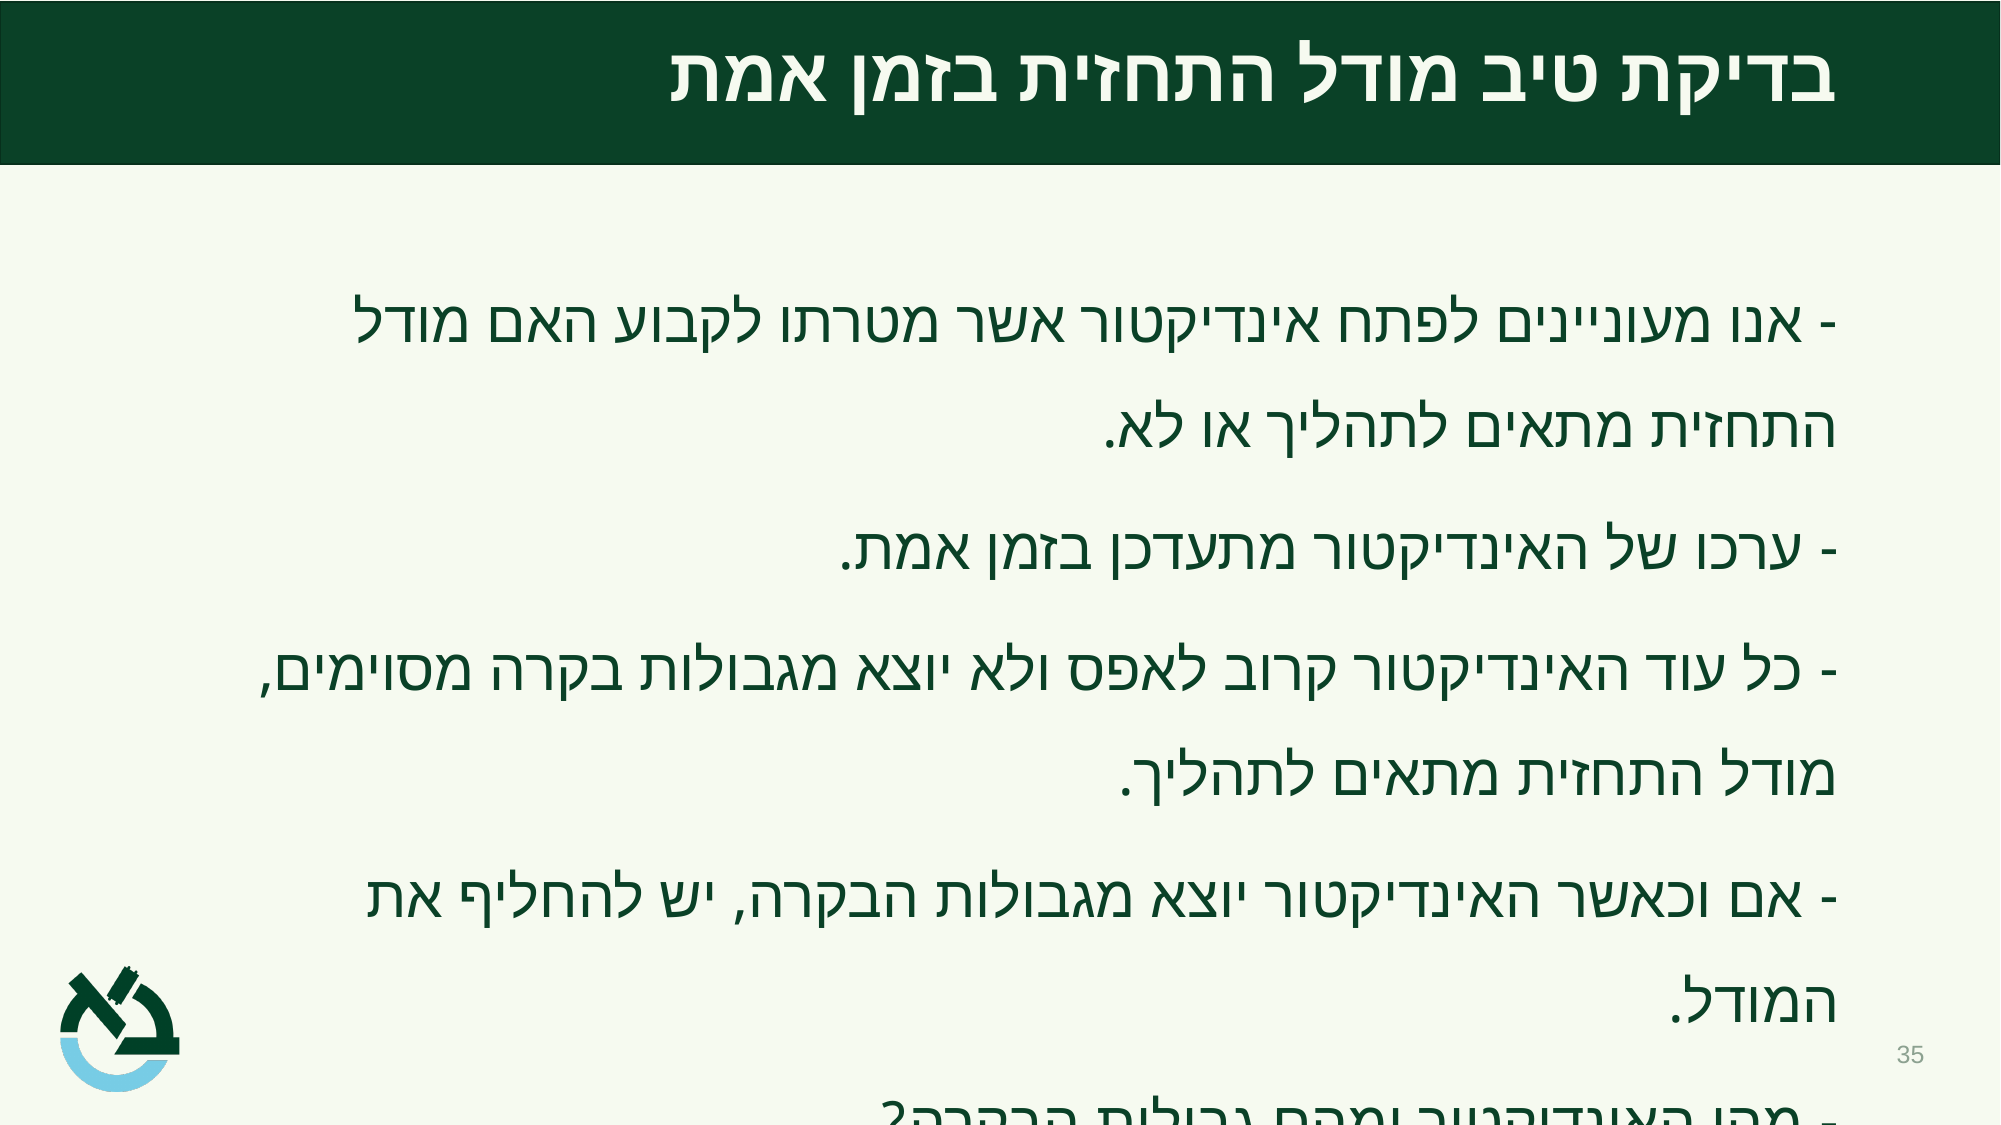

# בדיקת טיב מודל התחזית בזמן אמת
- אנו מעוניינים לפתח אינדיקטור אשר מטרתו לקבוע האם מודל התחזית מתאים לתהליך או לא.
- ערכו של האינדיקטור מתעדכן בזמן אמת.
- כל עוד האינדיקטור קרוב לאפס ולא יוצא מגבולות בקרה מסוימים, מודל התחזית מתאים לתהליך.
- אם וכאשר האינדיקטור יוצא מגבולות הבקרה, יש להחליף את המודל.
- מהו האינדיקטור ומהם גבולות הבקרה?
35